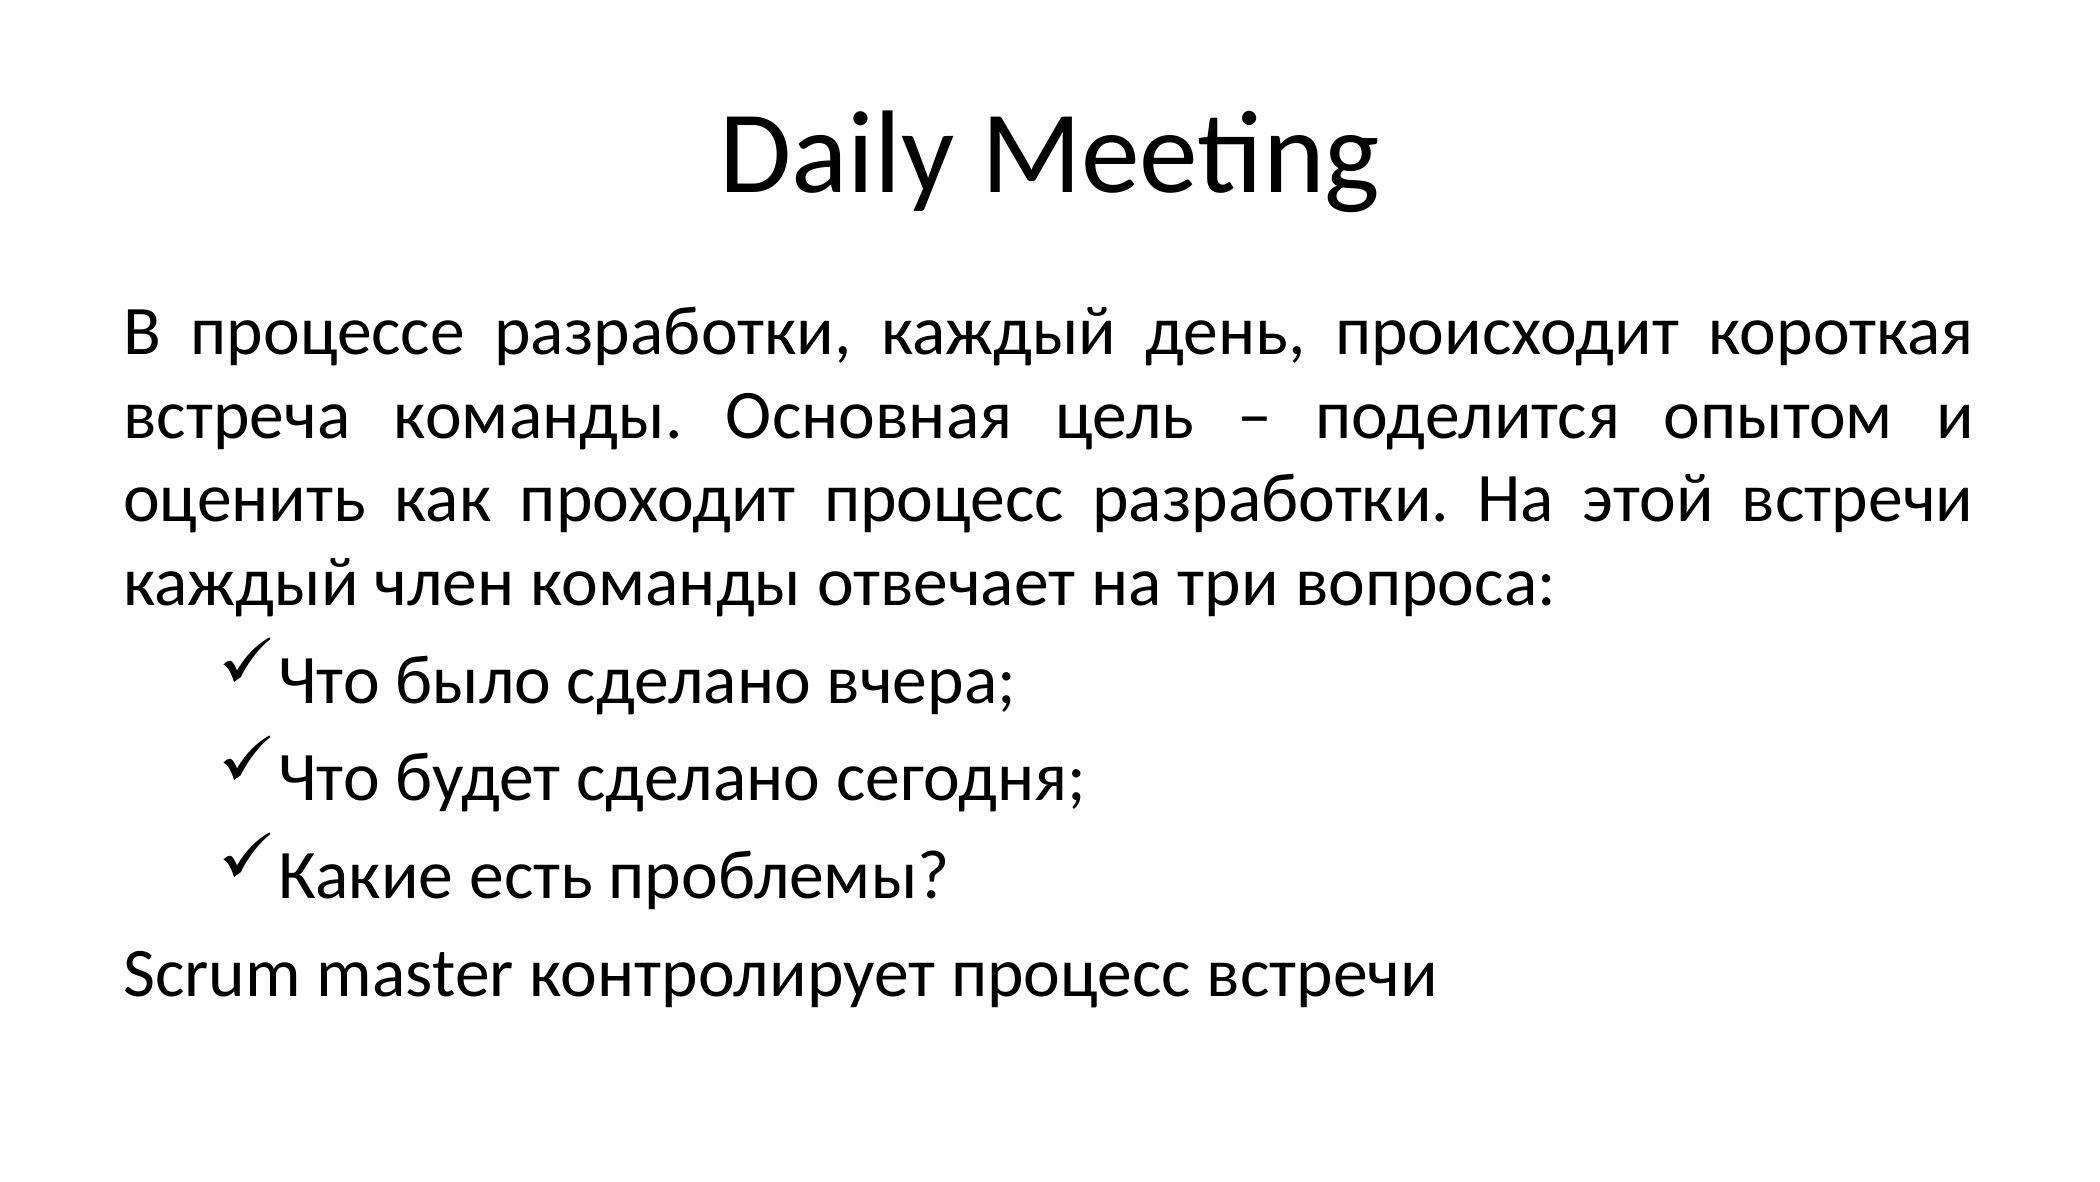

# Daily Meeting
В процессе разработки, каждый день, происходит короткая встреча команды. Основная цель – поделится опытом и оценить как проходит процесс разработки. На этой встречи каждый член команды отвечает на три вопроса:
Что было сделано вчера;
Что будет сделано сегодня;
Какие есть проблемы?
Scrum master контролирует процесс встречи